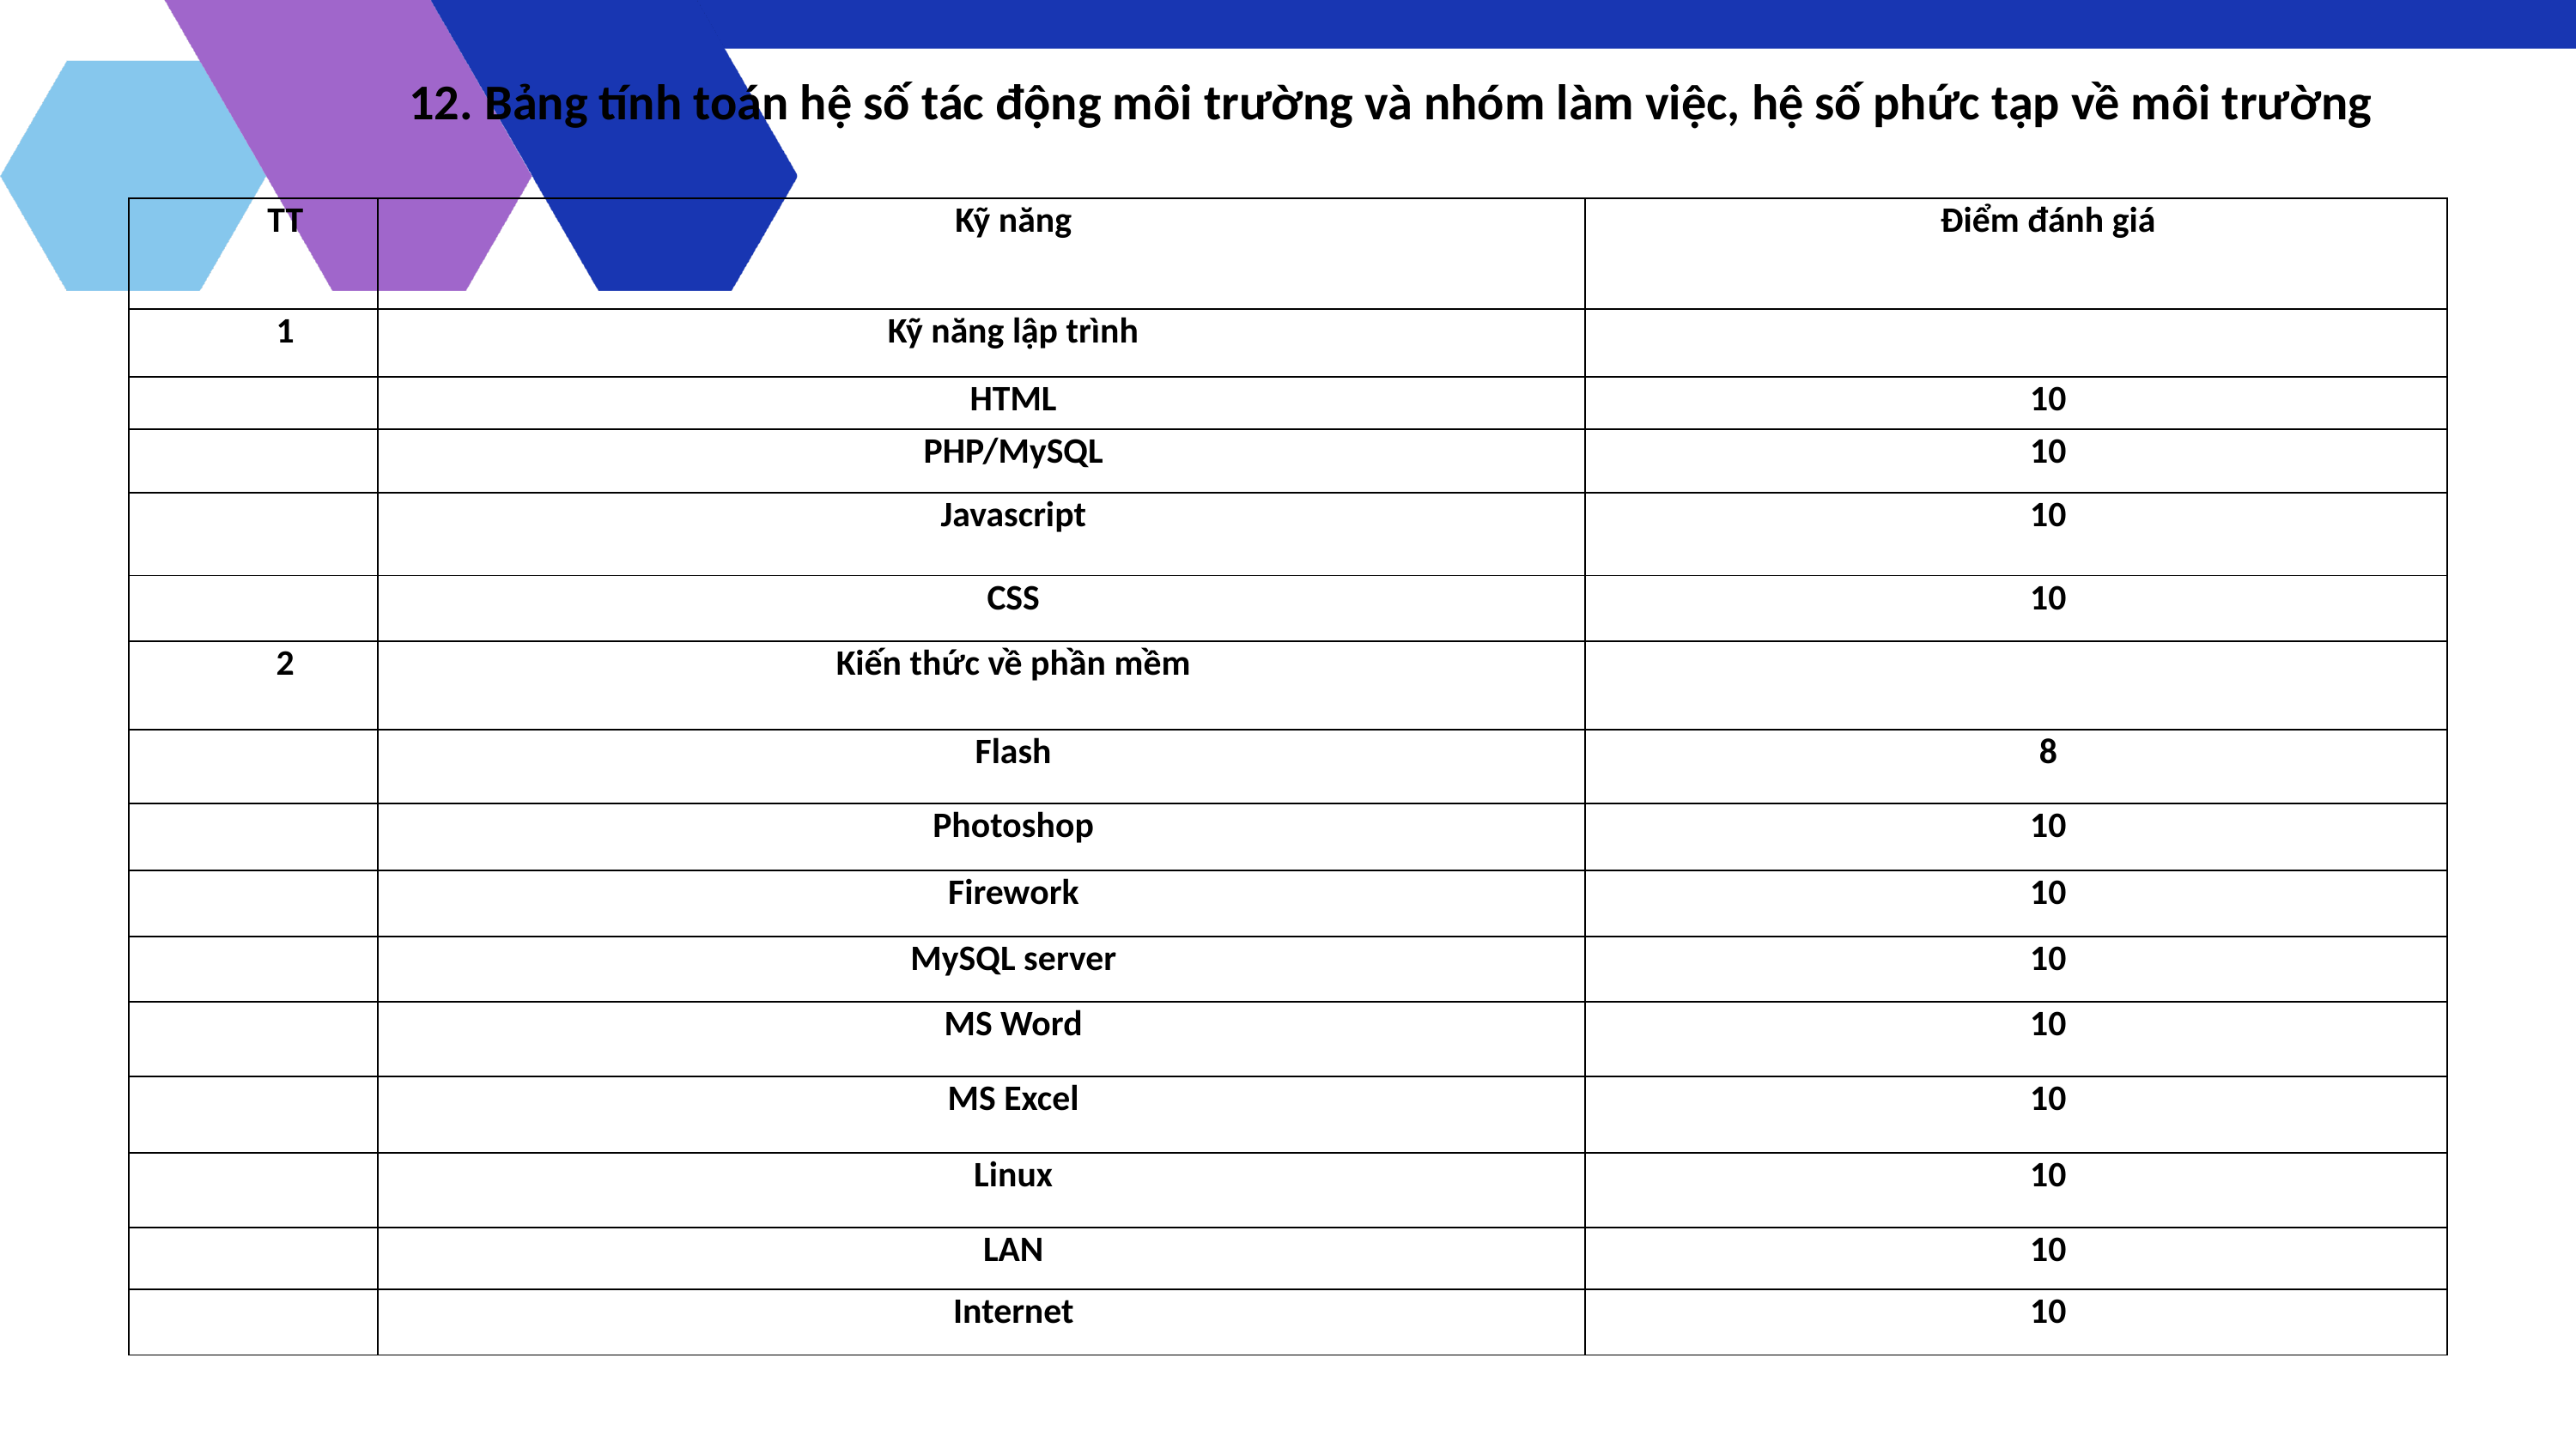

12. Bảng tính toán hệ số tác động môi trường và nhóm làm việc, hệ số phức tạp về môi trường
| TT | Kỹ năng | Điểm đánh giá |
| --- | --- | --- |
| 1 | Kỹ năng lập trình |  |
|  | HTML | 10 |
|  | PHP/MySQL | 10 |
|  | Javascript | 10 |
|  | CSS | 10 |
| 2 | Kiến thức về phần mềm |  |
|  | Flash | 8 |
|  | Photoshop | 10 |
|  | Firework | 10 |
|  | MySQL server | 10 |
|  | MS Word | 10 |
|  | MS Excel | 10 |
|  | Linux | 10 |
|  | LAN | 10 |
|  | Internet | 10 |